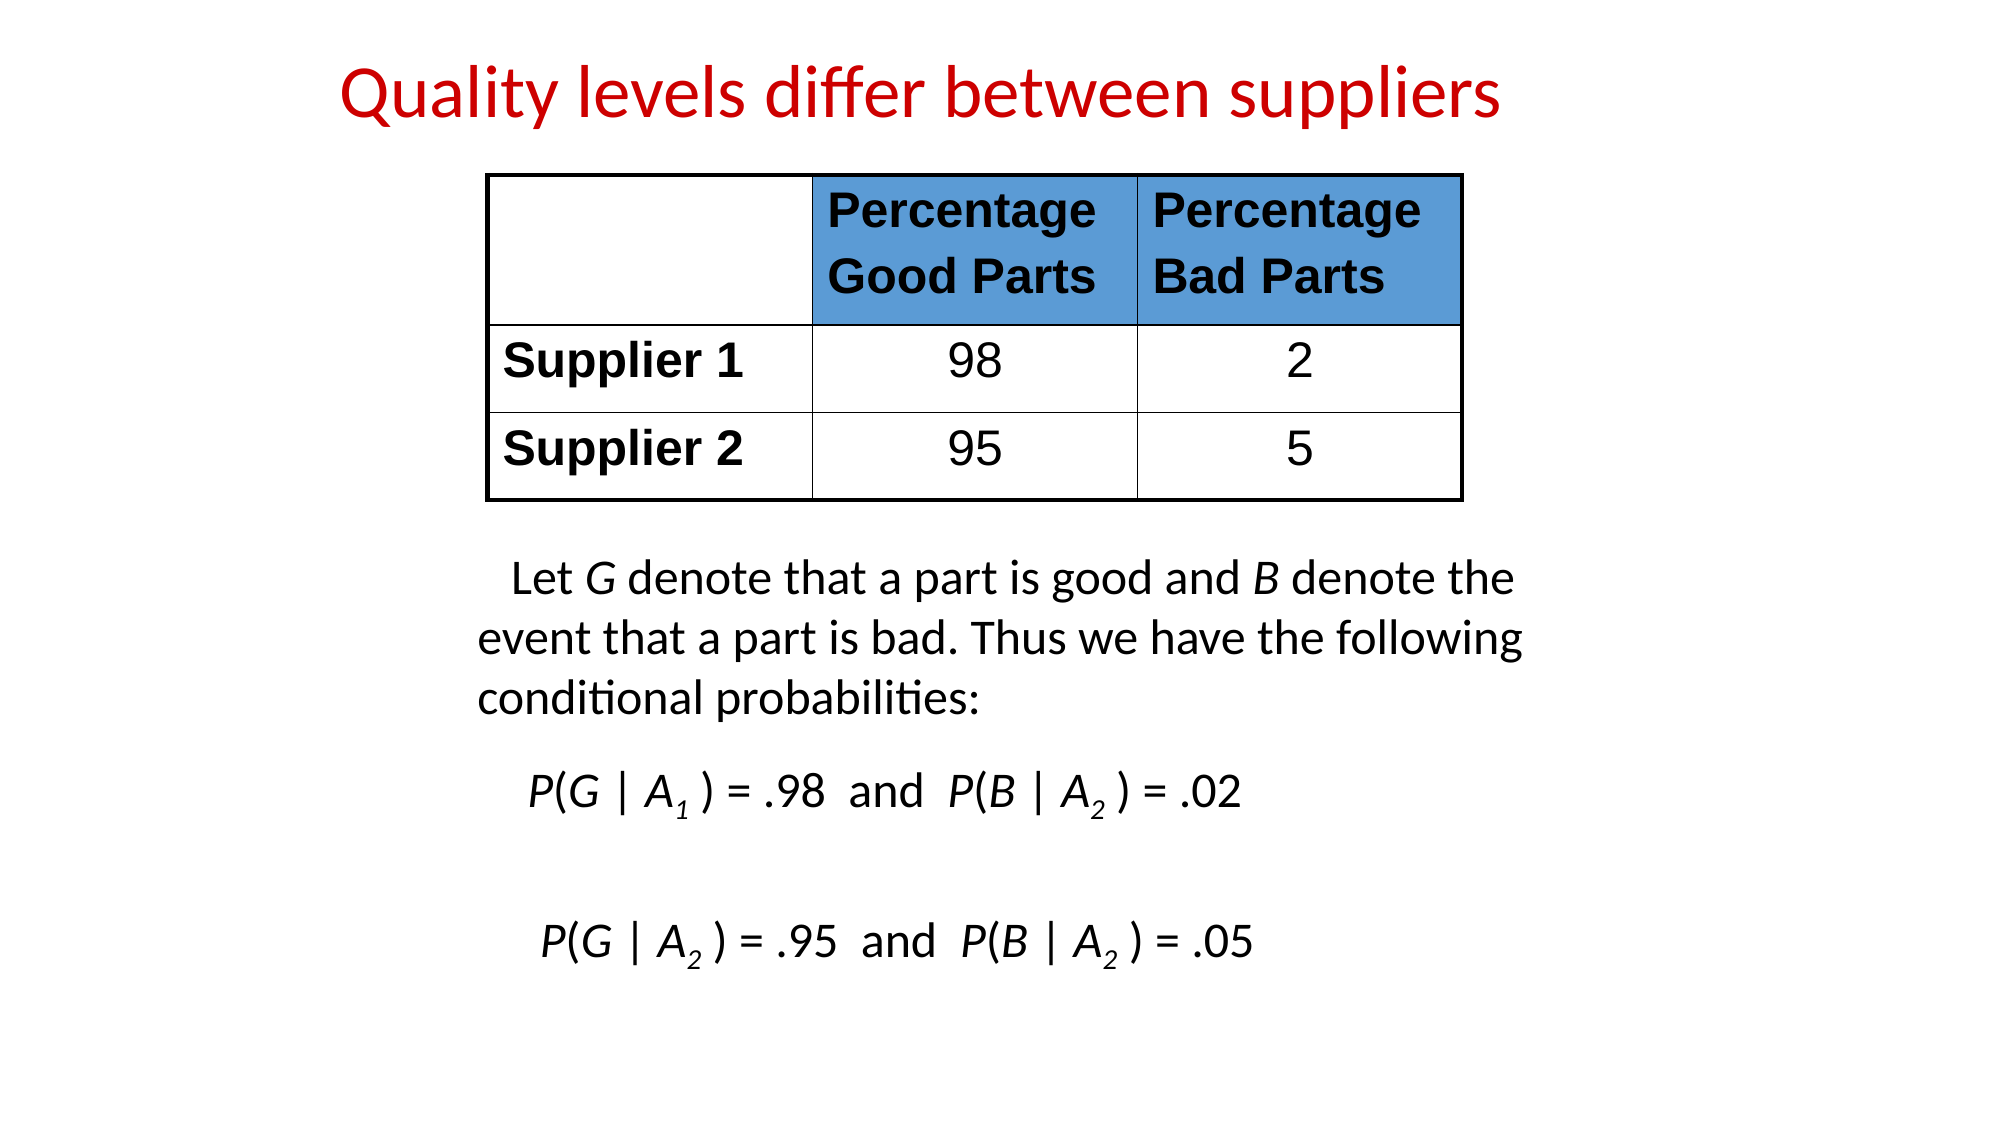

# Quality levels differ between suppliers
|  | Percentage Good Parts | Percentage Bad Parts |
| --- | --- | --- |
| Supplier 1 | 98 | 2 |
| Supplier 2 | 95 | 5 |
    Let G denote that a part is good and B denote the event that a part is bad. Thus we have the following conditional probabilities:
P(G | A1 ) = .98  and  P(B | A2 ) = .02
P(G | A2 ) = .95  and  P(B | A2 ) = .05